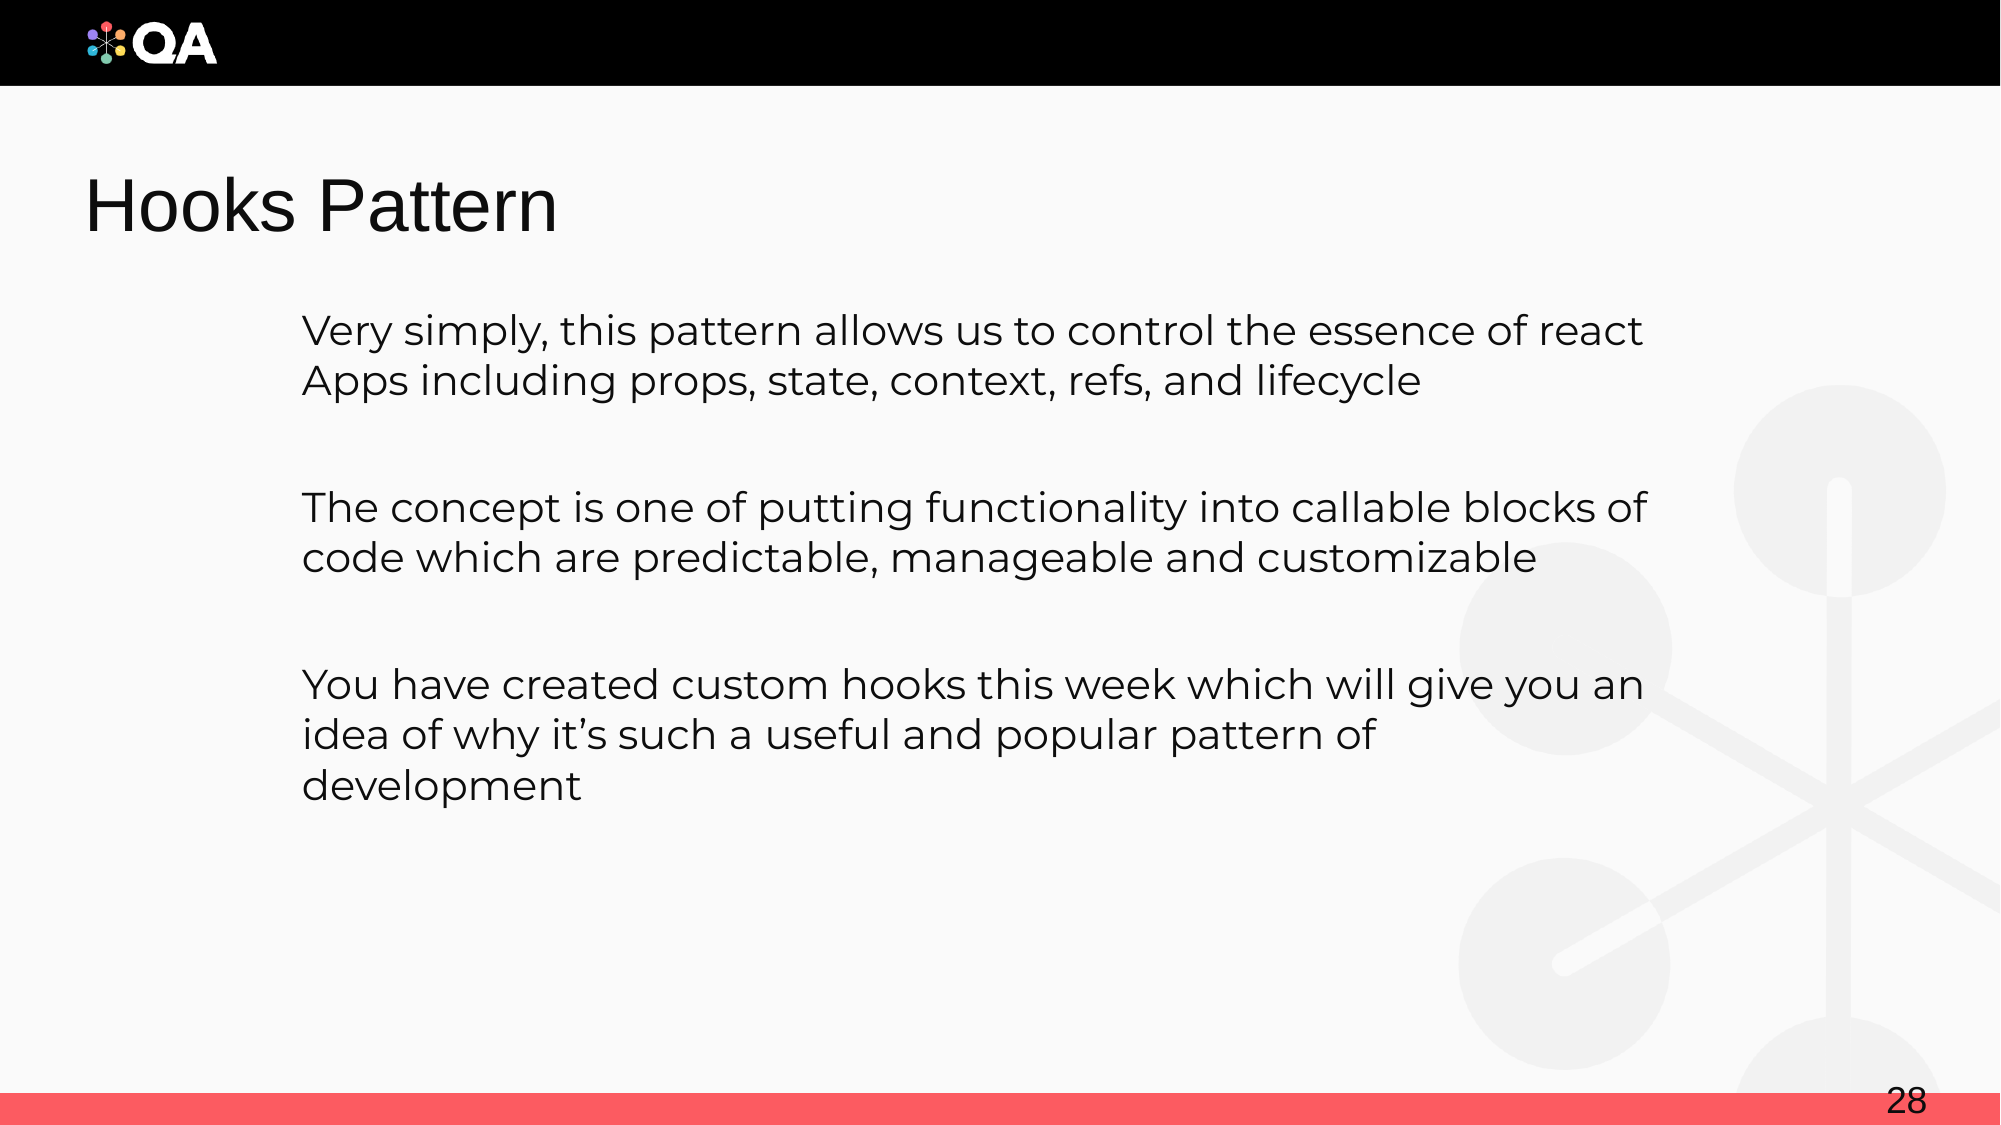

# Hooks Pattern
Very simply, this pattern allows us to control the essence of react Apps including props, state, context, refs, and lifecycle

The concept is one of putting functionality into callable blocks of code which are predictable, manageable and customizable

You have created custom hooks this week which will give you an idea of why it’s such a useful and popular pattern of development

28